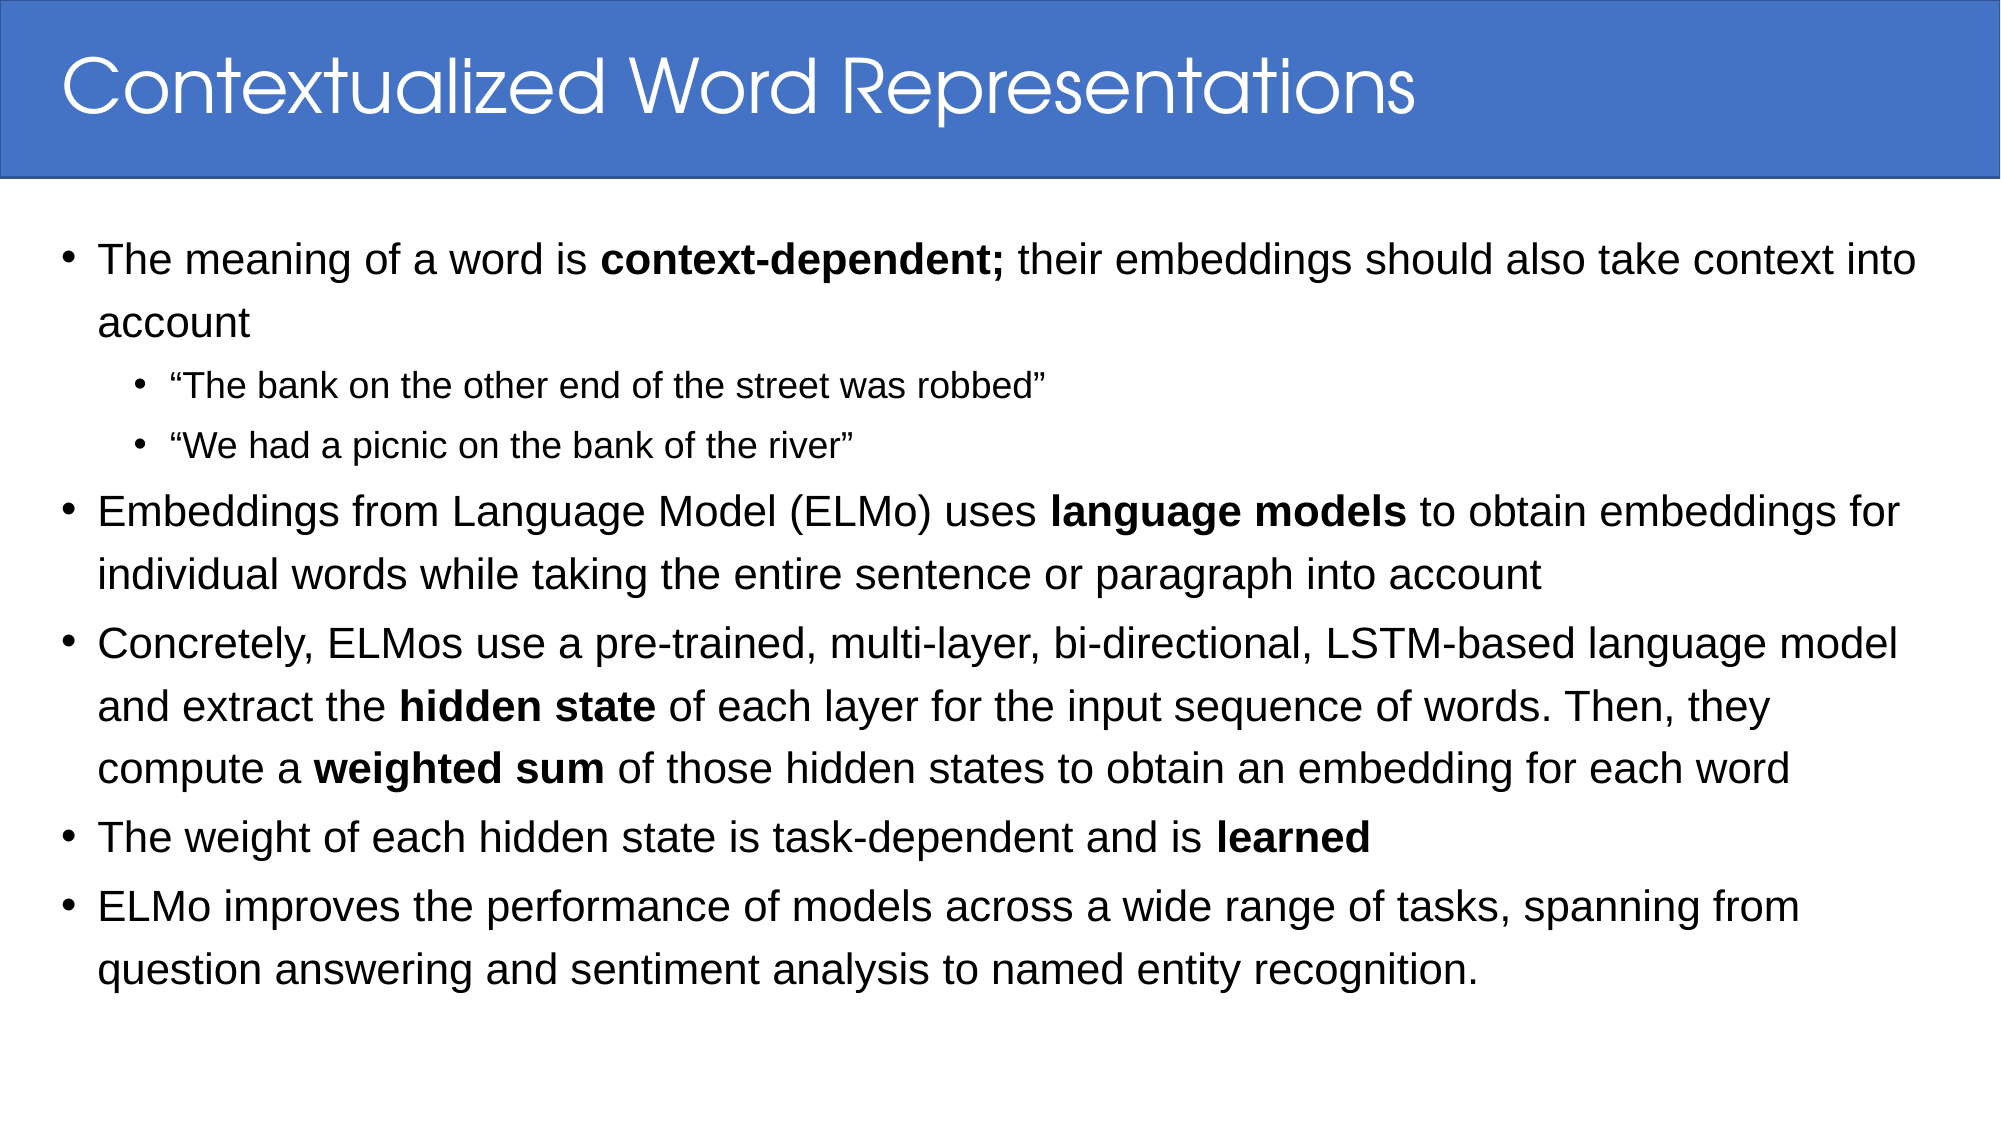

# Contextualized Word Representations
The meaning of a word is context-dependent; their embeddings should also take context into account
“The bank on the other end of the street was robbed”
“We had a picnic on the bank of the river”
Embeddings from Language Model (ELMo) uses language models to obtain embeddings for individual words while taking the entire sentence or paragraph into account
Concretely, ELMos use a pre-trained, multi-layer, bi-directional, LSTM-based language model and extract the hidden state of each layer for the input sequence of words. Then, they compute a weighted sum of those hidden states to obtain an embedding for each word
The weight of each hidden state is task-dependent and is learned
ELMo improves the performance of models across a wide range of tasks, spanning from question answering and sentiment analysis to named entity recognition.